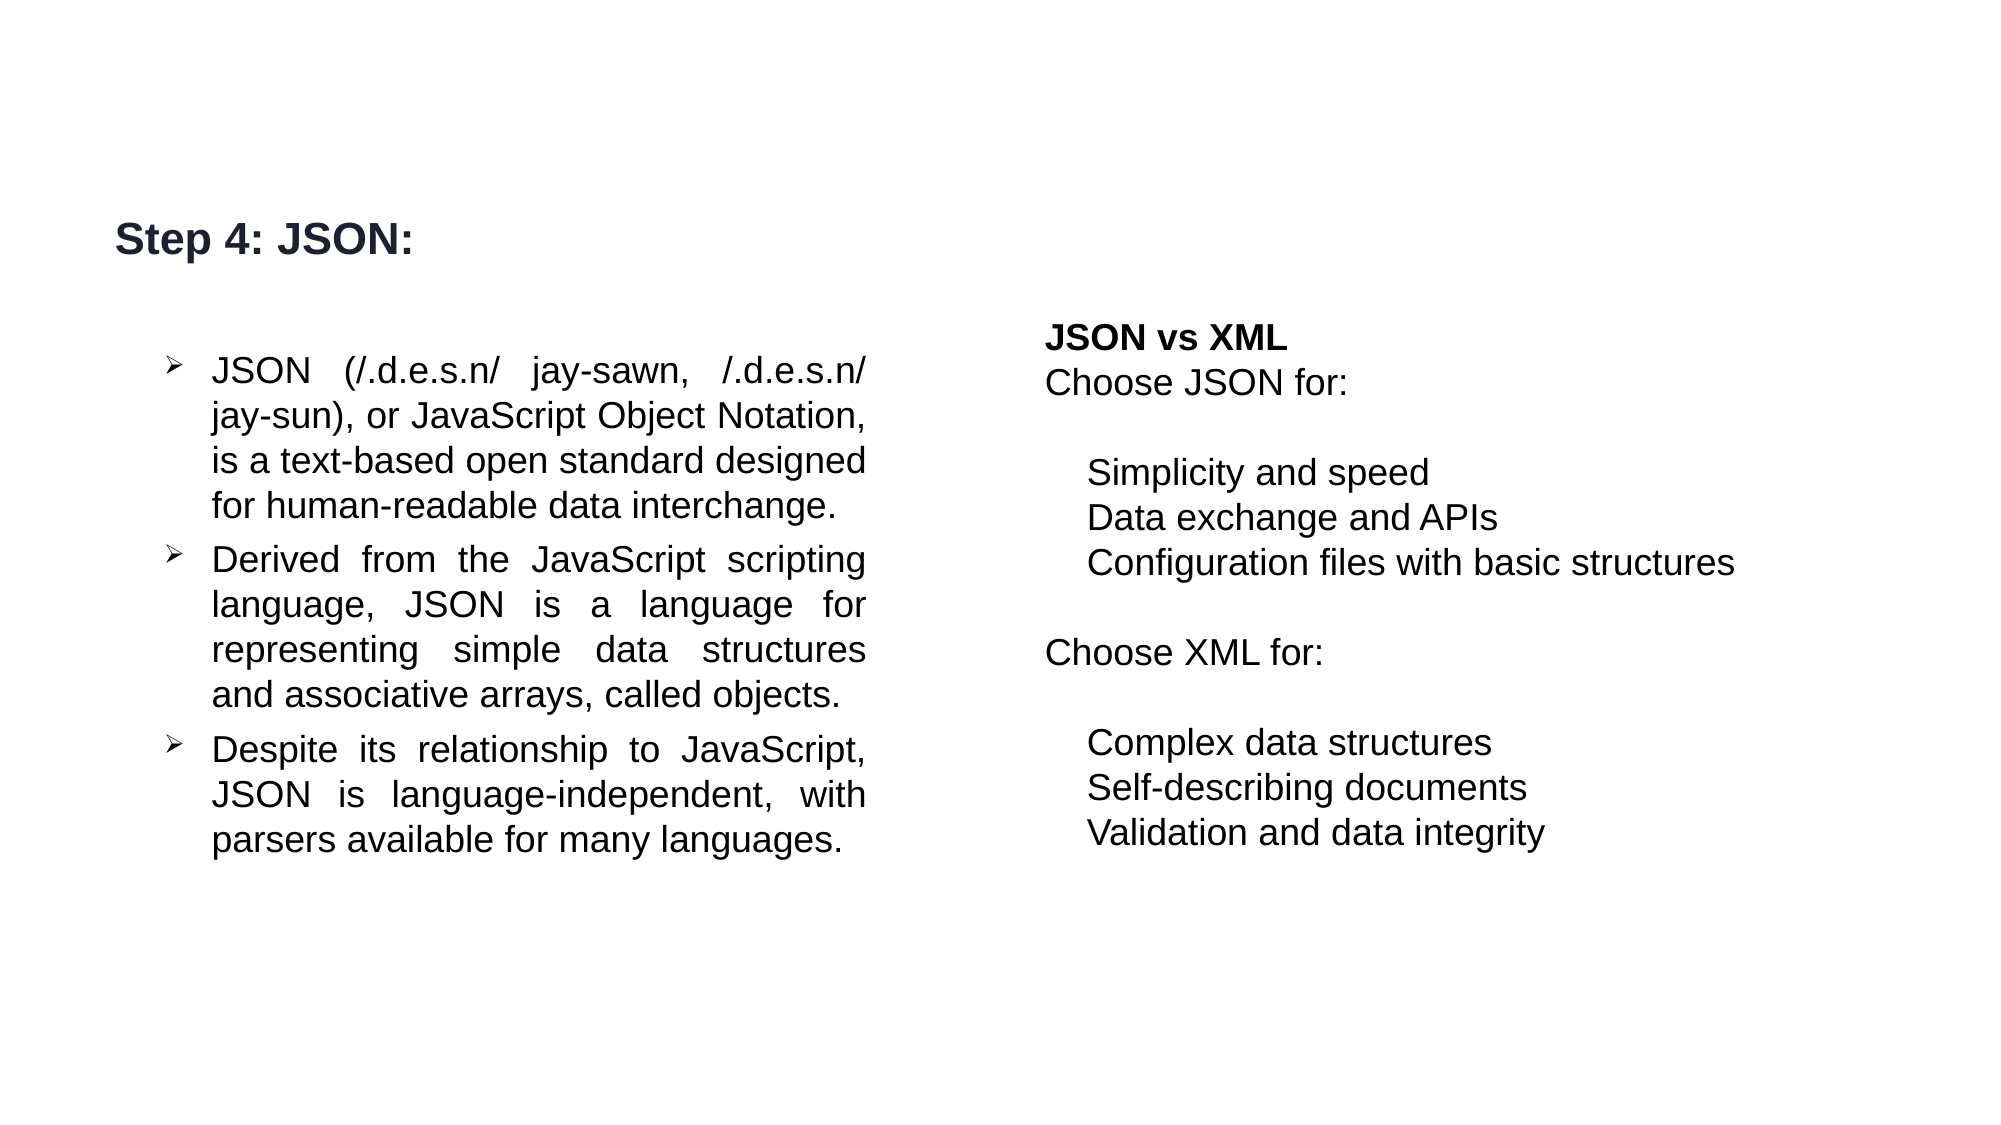

Step 4: JSON:

JSON (/.d.e.s.n/ jay-sawn, /.d.e.s.n/ jay-sun), or JavaScript Object Notation, is a text-based open standard designed for human-readable data interchange.
Derived from the JavaScript scripting language, JSON is a language for representing simple data structures and associative arrays, called objects.
Despite its relationship to JavaScript, JSON is language-independent, with parsers available for many languages.

JSON vs XML
Choose JSON for:

    Simplicity and speed
    Data exchange and APIs
    Configuration files with basic structures

Choose XML for:

    Complex data structures
    Self-describing documents
    Validation and data integrity